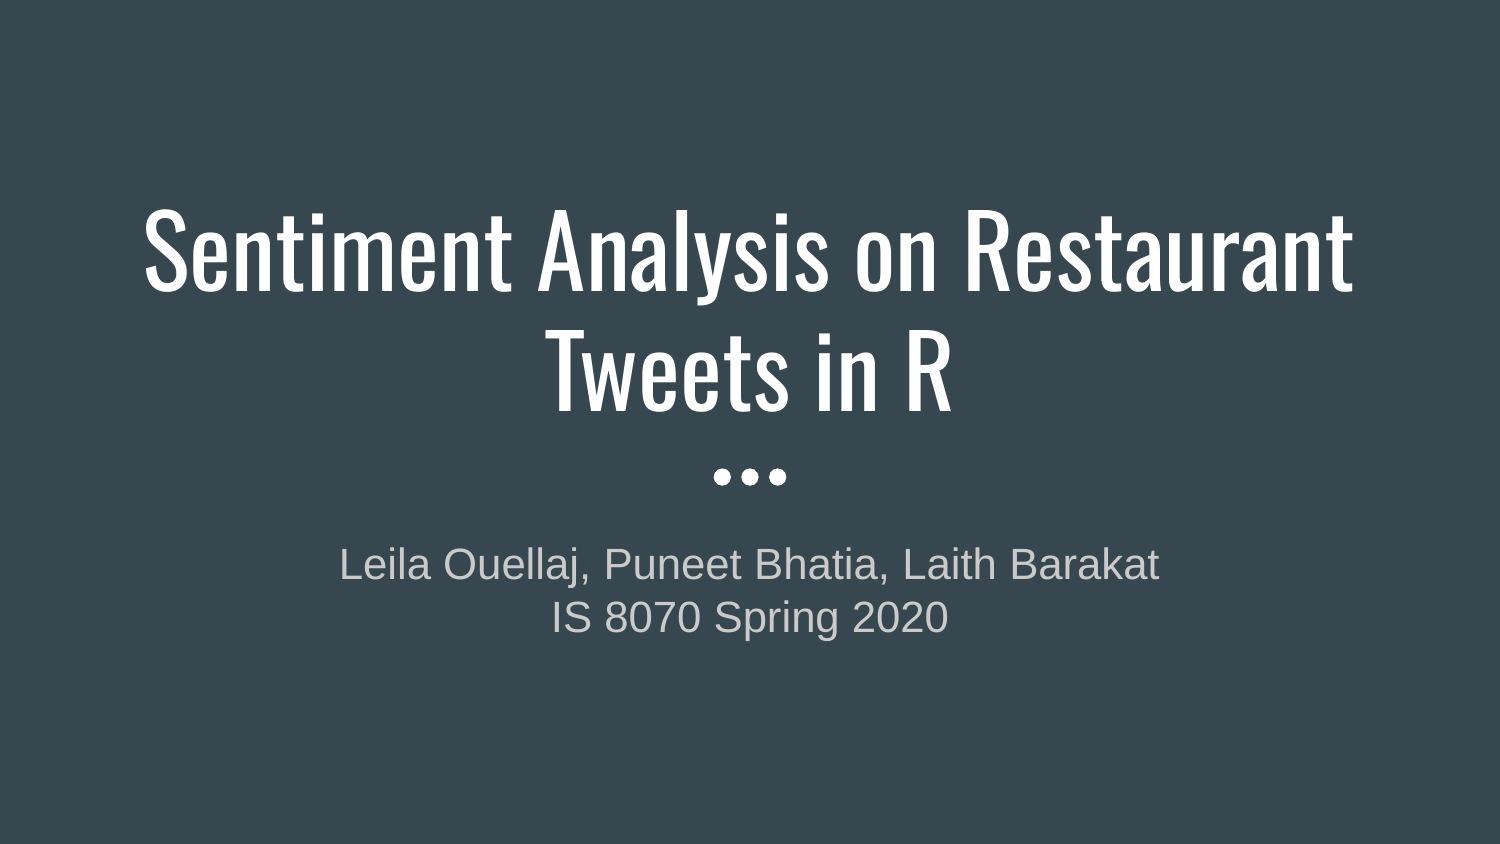

# Sentiment Analysis on Restaurant Tweets in R
Leila Ouellaj, Puneet Bhatia, Laith Barakat
IS 8070 Spring 2020